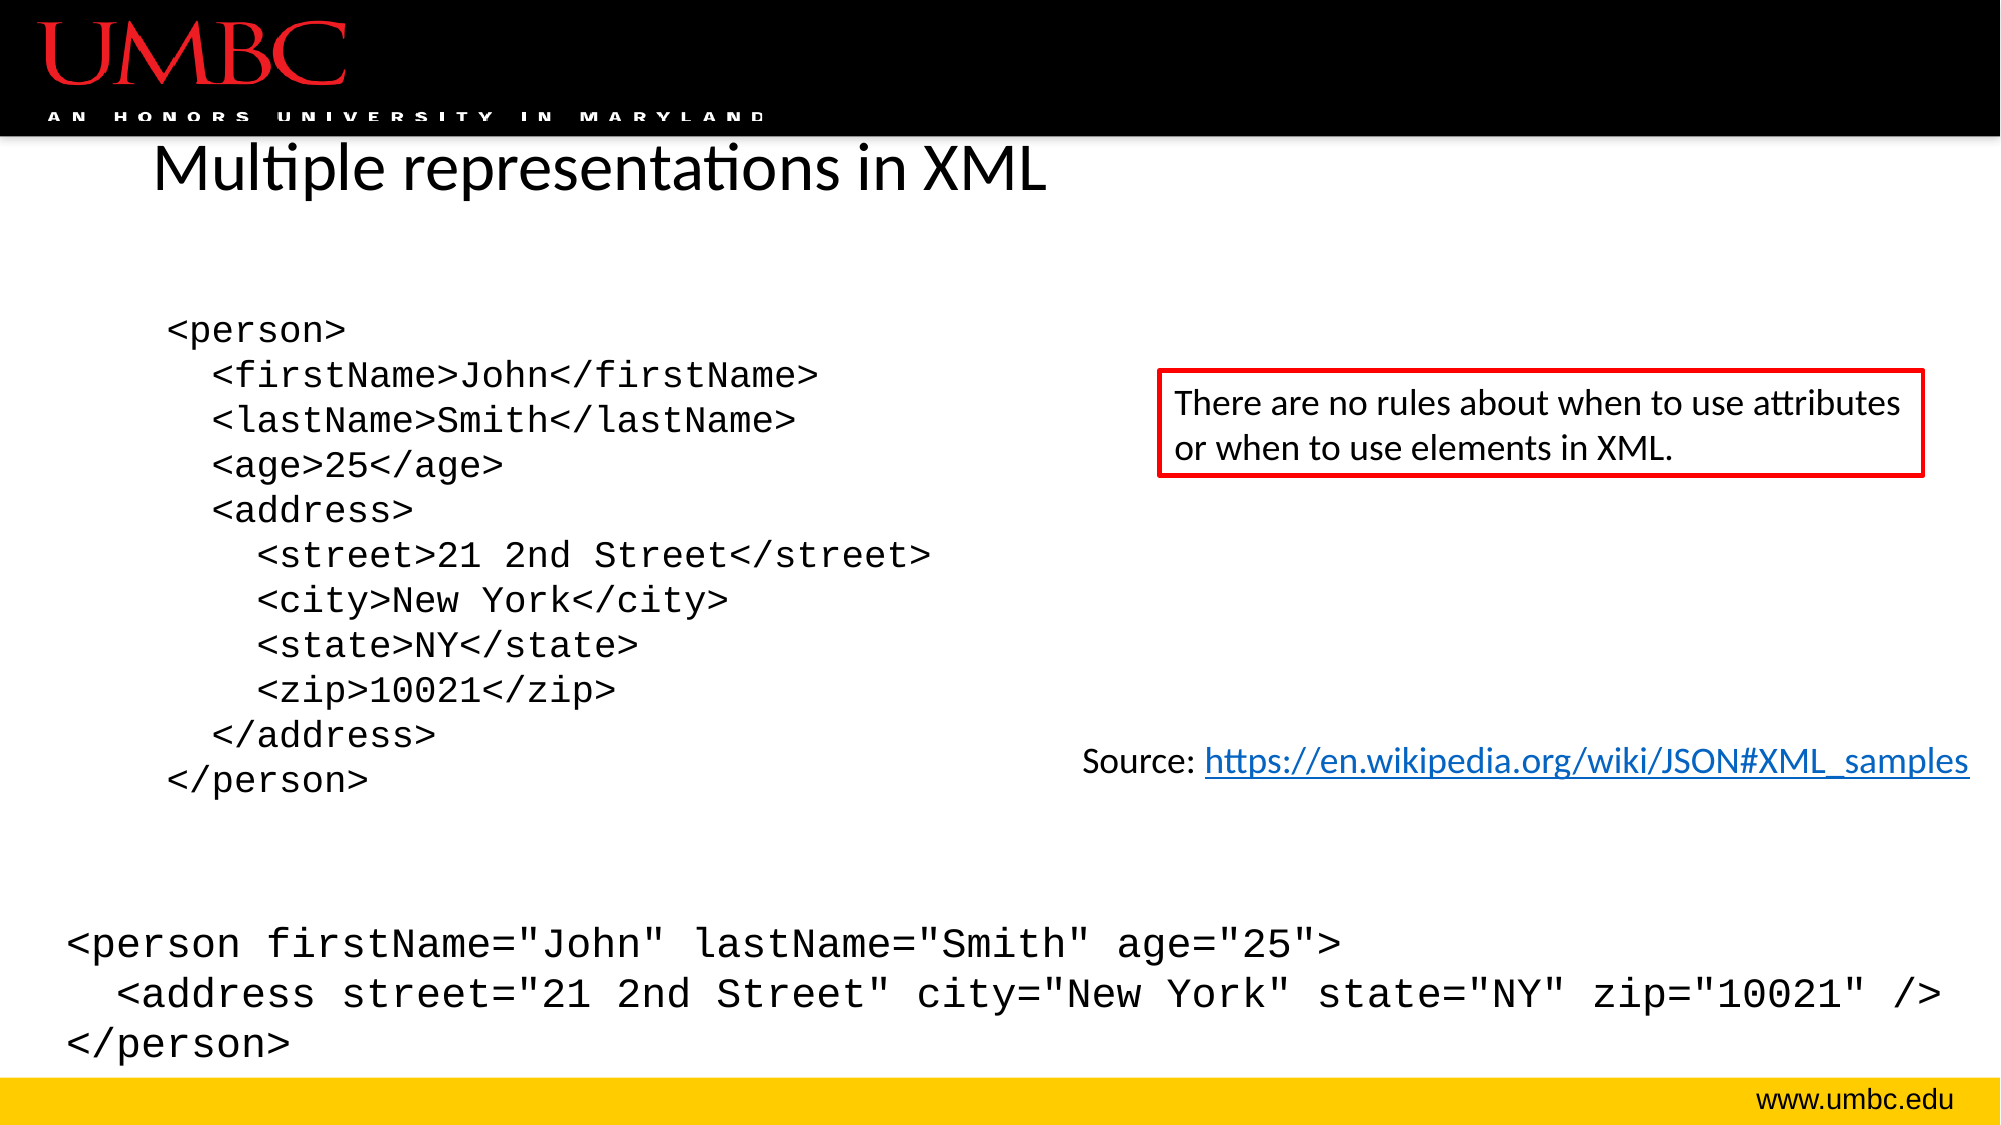

# Multiple representations in XML
<person>
  <firstName>John</firstName>
  <lastName>Smith</lastName>
  <age>25</age>
  <address>
    <street>21 2nd Street</street>
    <city>New York</city>
    <state>NY</state>
    <zip>10021</zip>
  </address>
</person>
There are no rules about when to use attributes or when to use elements in XML.
Source: https://en.wikipedia.org/wiki/JSON#XML_samples
<person firstName="John" lastName="Smith" age="25">
  <address street="21 2nd Street" city="New York" state="NY" zip="10021" />
</person>